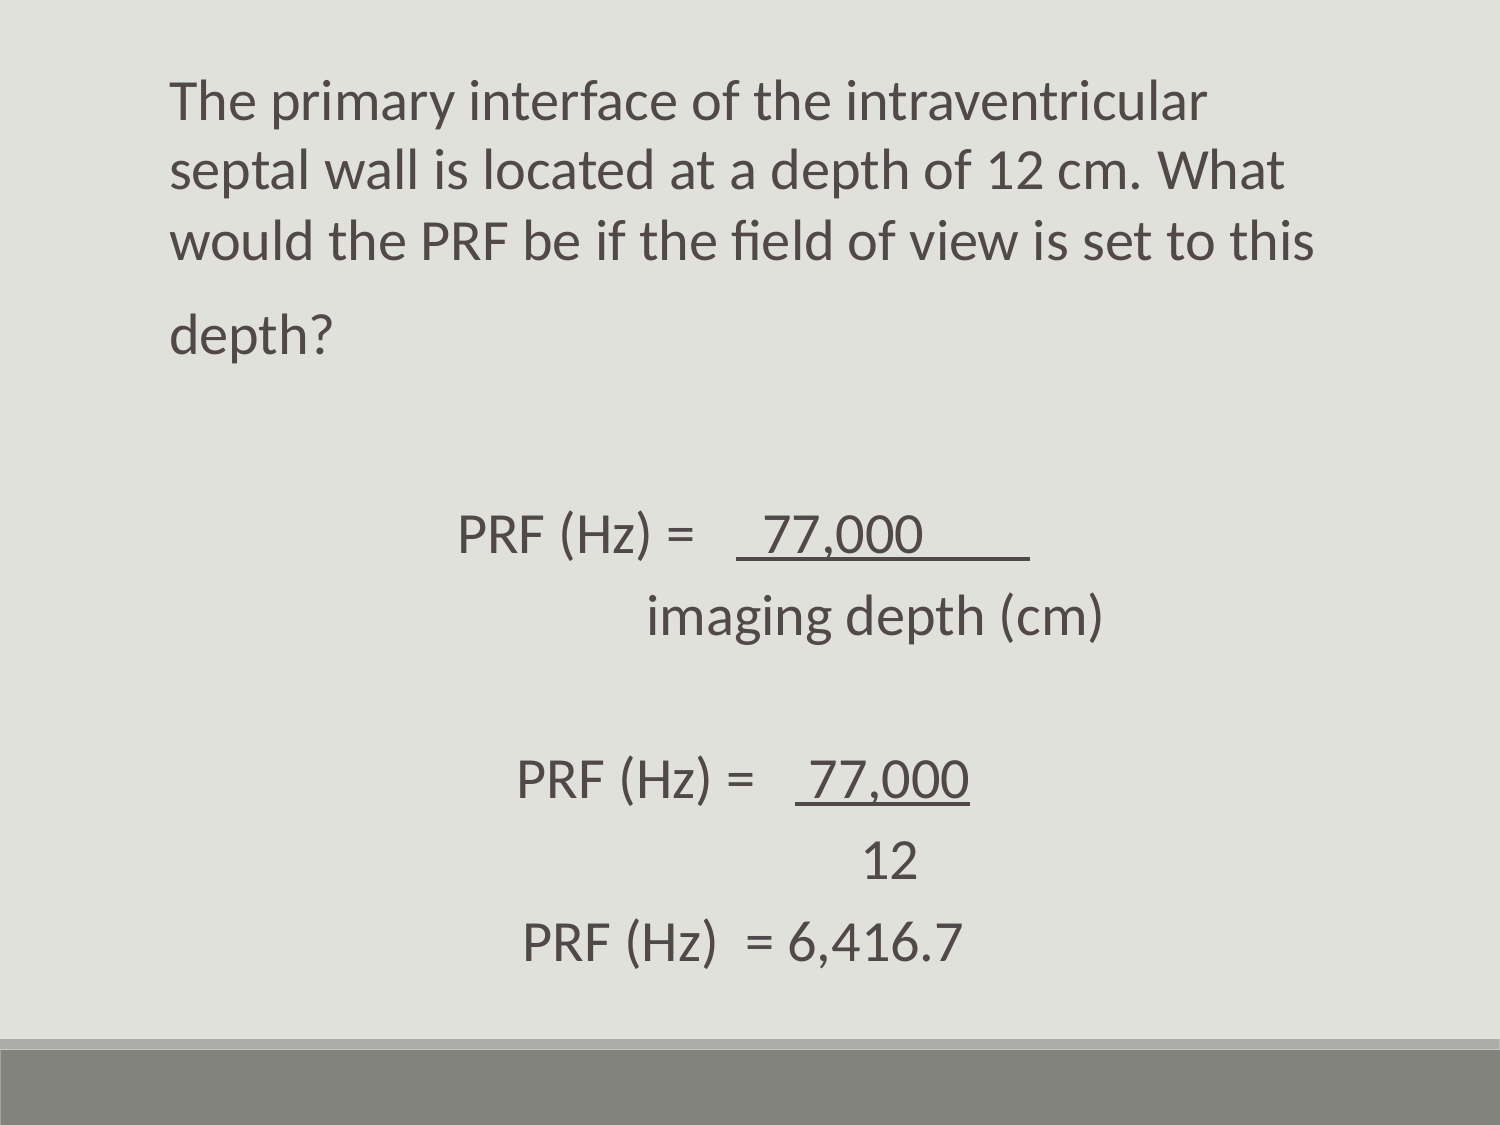

The primary interface of the intraventricular septal wall is located at a depth of 12 cm. What would the PRF be if the field of view is set to this depth?
PRF (Hz) =     77,000
                    imaging depth (cm)

PRF (Hz) =    77,000
                      12
PRF (Hz)  = 6,416.7